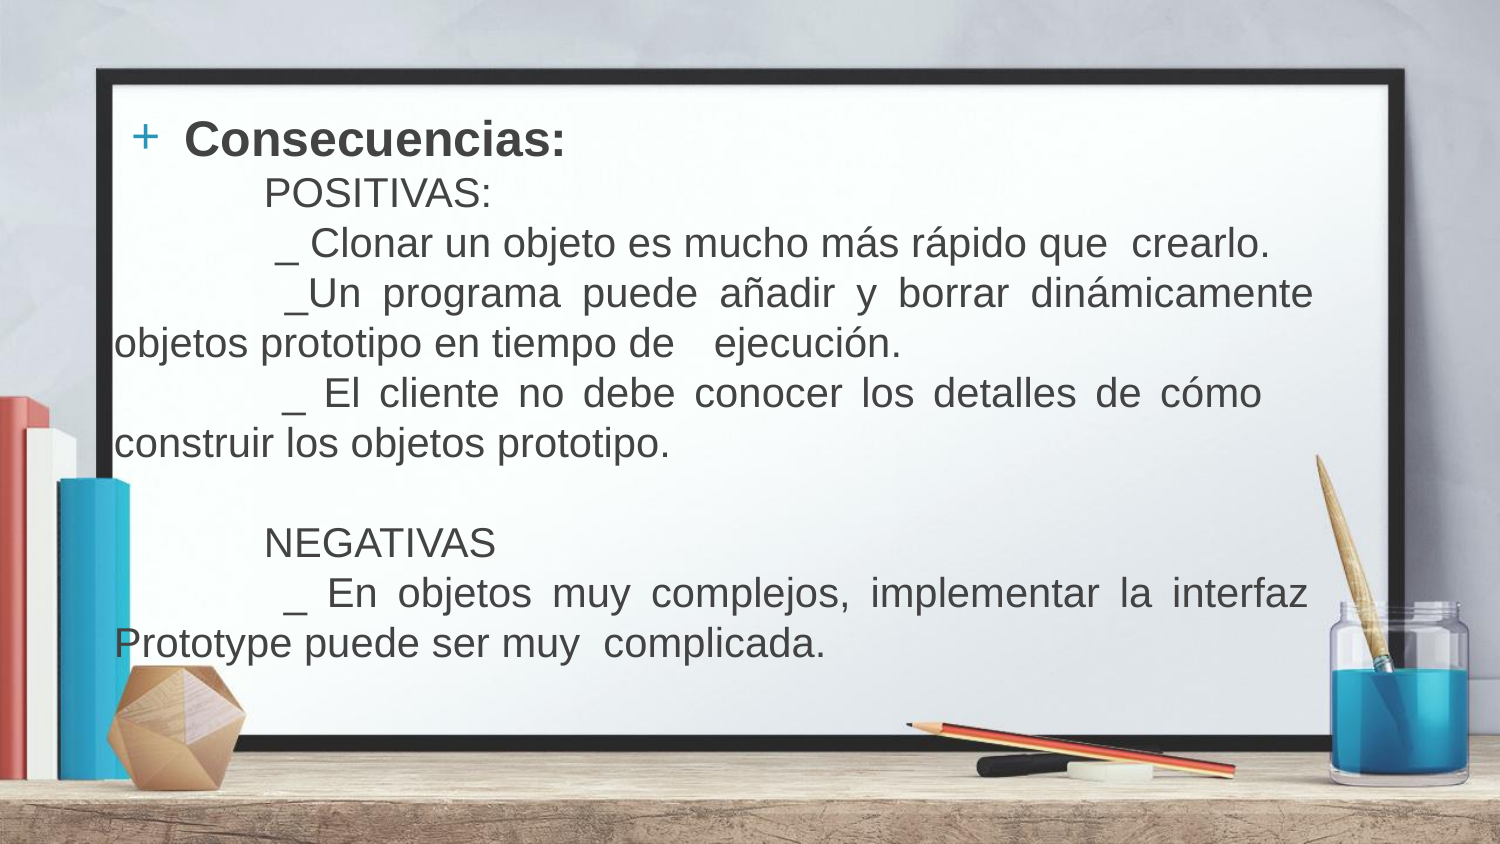

Consecuencias:
	POSITIVAS:
	 _ Clonar un objeto es mucho más rápido que  crearlo.
	 _Un programa puede añadir y borrar dinámicamente 	objetos prototipo en tiempo de 	ejecución.
	 _ El cliente no debe conocer los detalles de cómo 	construir los objetos prototipo.

	NEGATIVAS
	 _ En objetos muy complejos, implementar la interfaz 	Prototype puede ser muy  complicada.